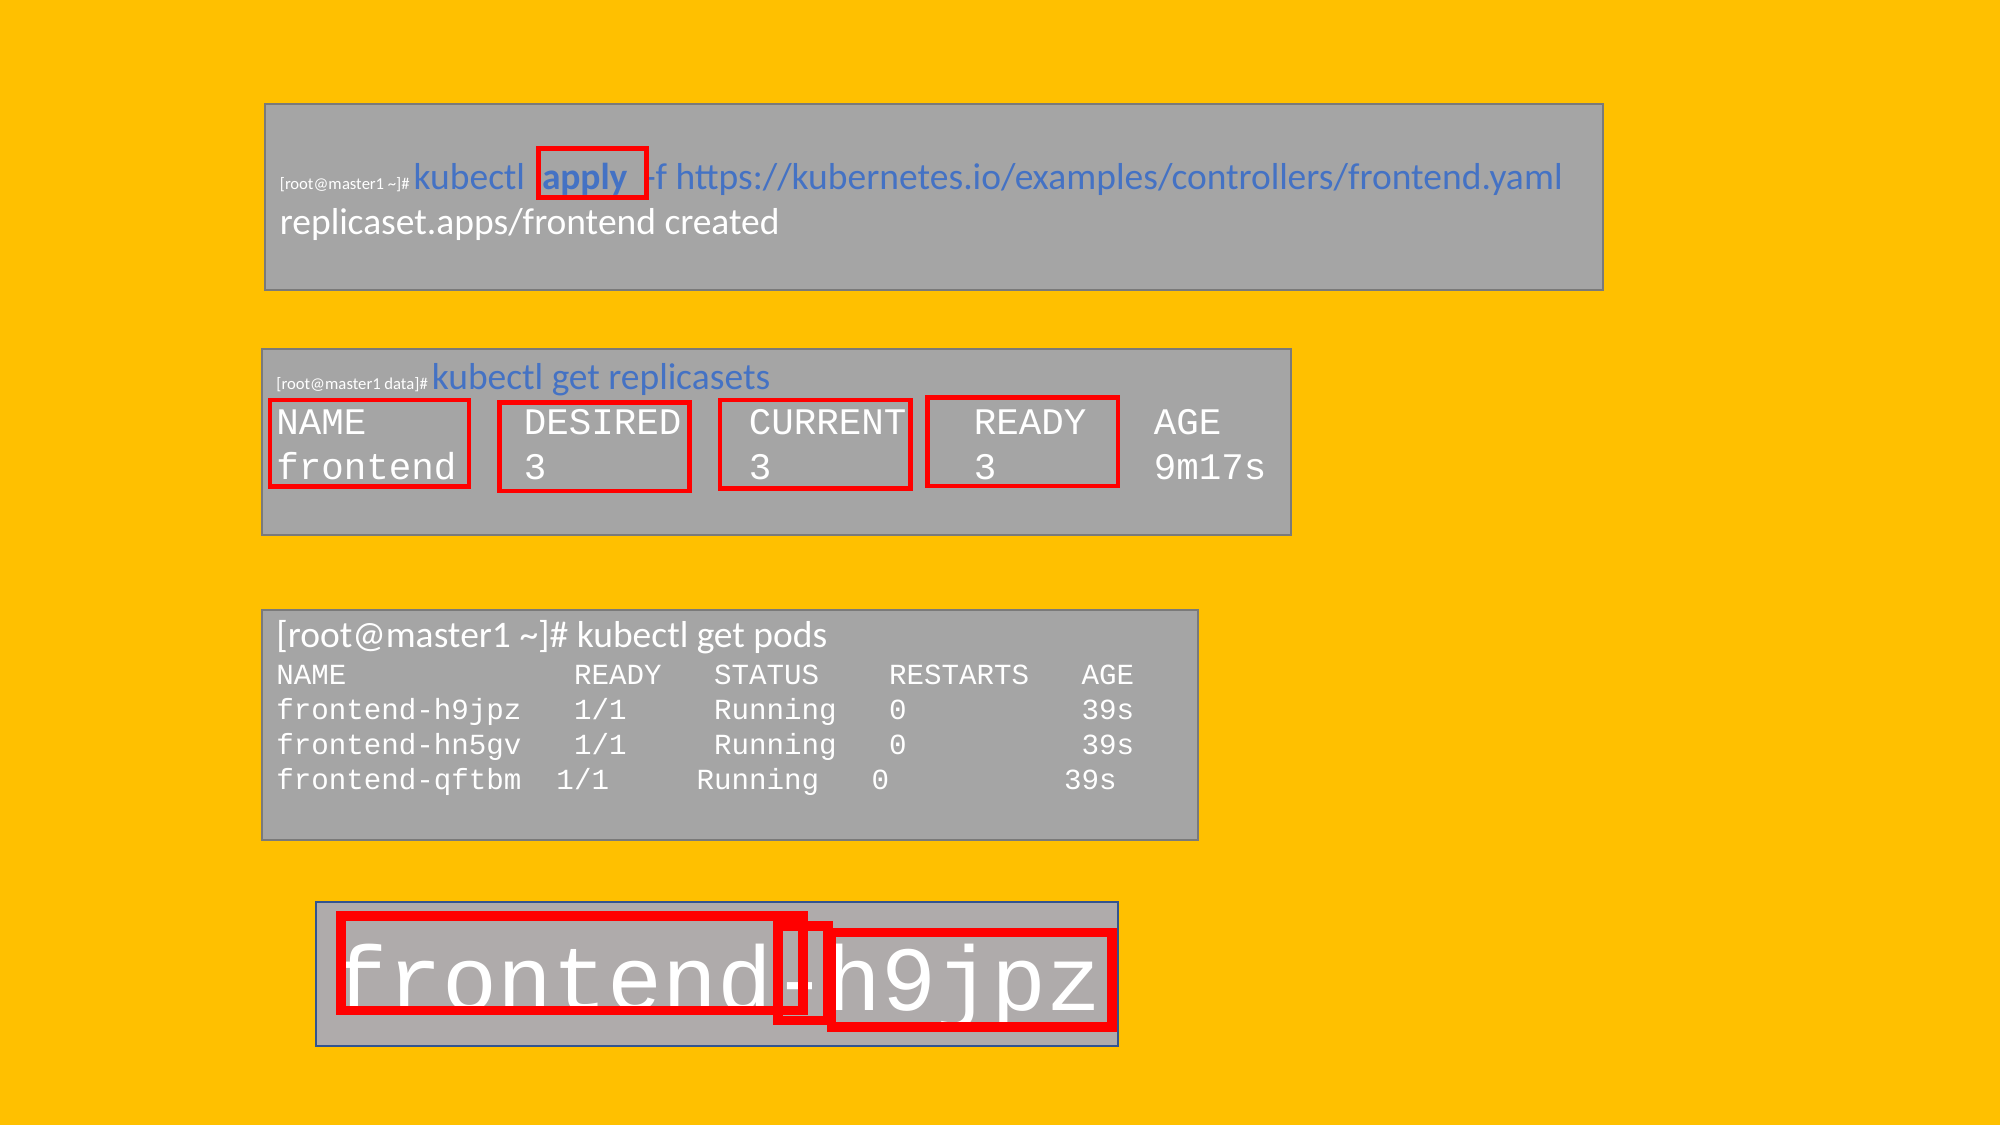

[root@master1 ~]# kubectl  apply  -f https://kubernetes.io/examples/controllers/frontend.yaml
replicaset.apps/frontend created

[root@master1 data]# kubectl get replicasets
NAME       DESIRED   CURRENT   READY   AGE
frontend   3         3         3       9m17s

[root@master1 ~]# kubectl get pods
NAME             READY   STATUS    RESTARTS   AGE
frontend-h9jpz   1/1     Running   0          39s
frontend-hn5gv   1/1     Running   0          39s
frontend-qftbm  1/1     Running   0          39s

frontend-h9jpz